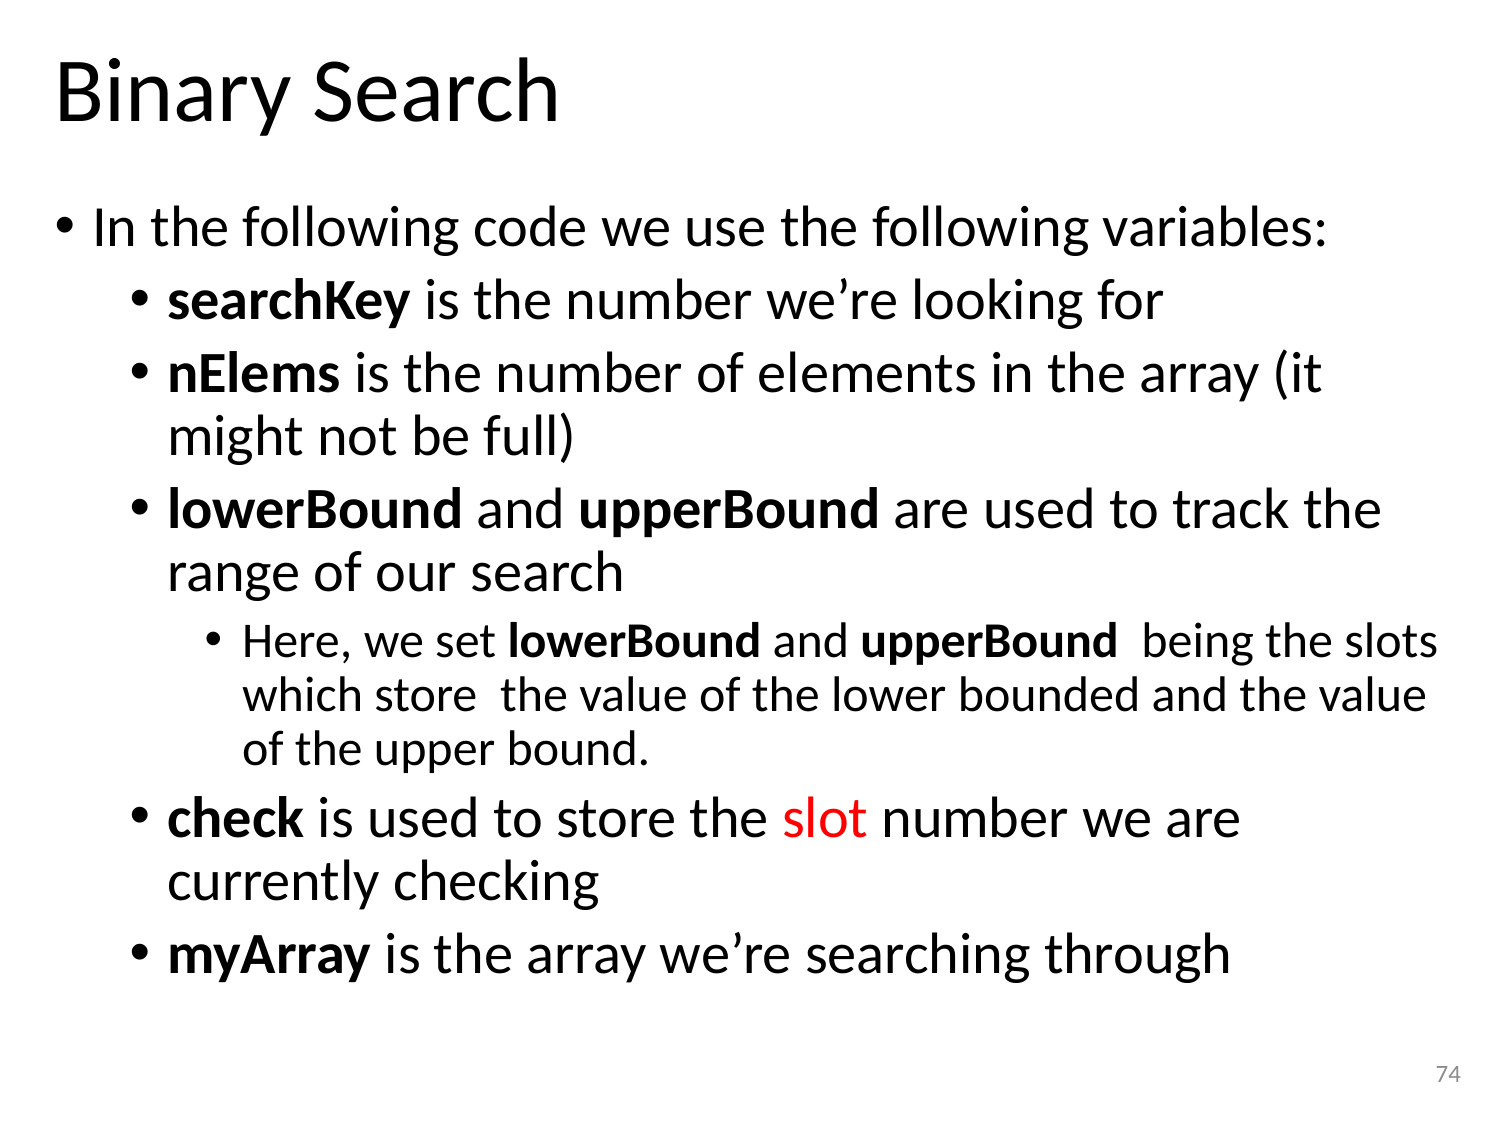

# Binary Search
In the following code we use the following variables:
searchKey is the number we’re looking for
nElems is the number of elements in the array (it might not be full)
lowerBound and upperBound are used to track the range of our search
Here, we set lowerBound and upperBound  being the slots which store  the value of the lower bounded and the value of the upper bound.
check is used to store the slot number we are currently checking
myArray is the array we’re searching through

74